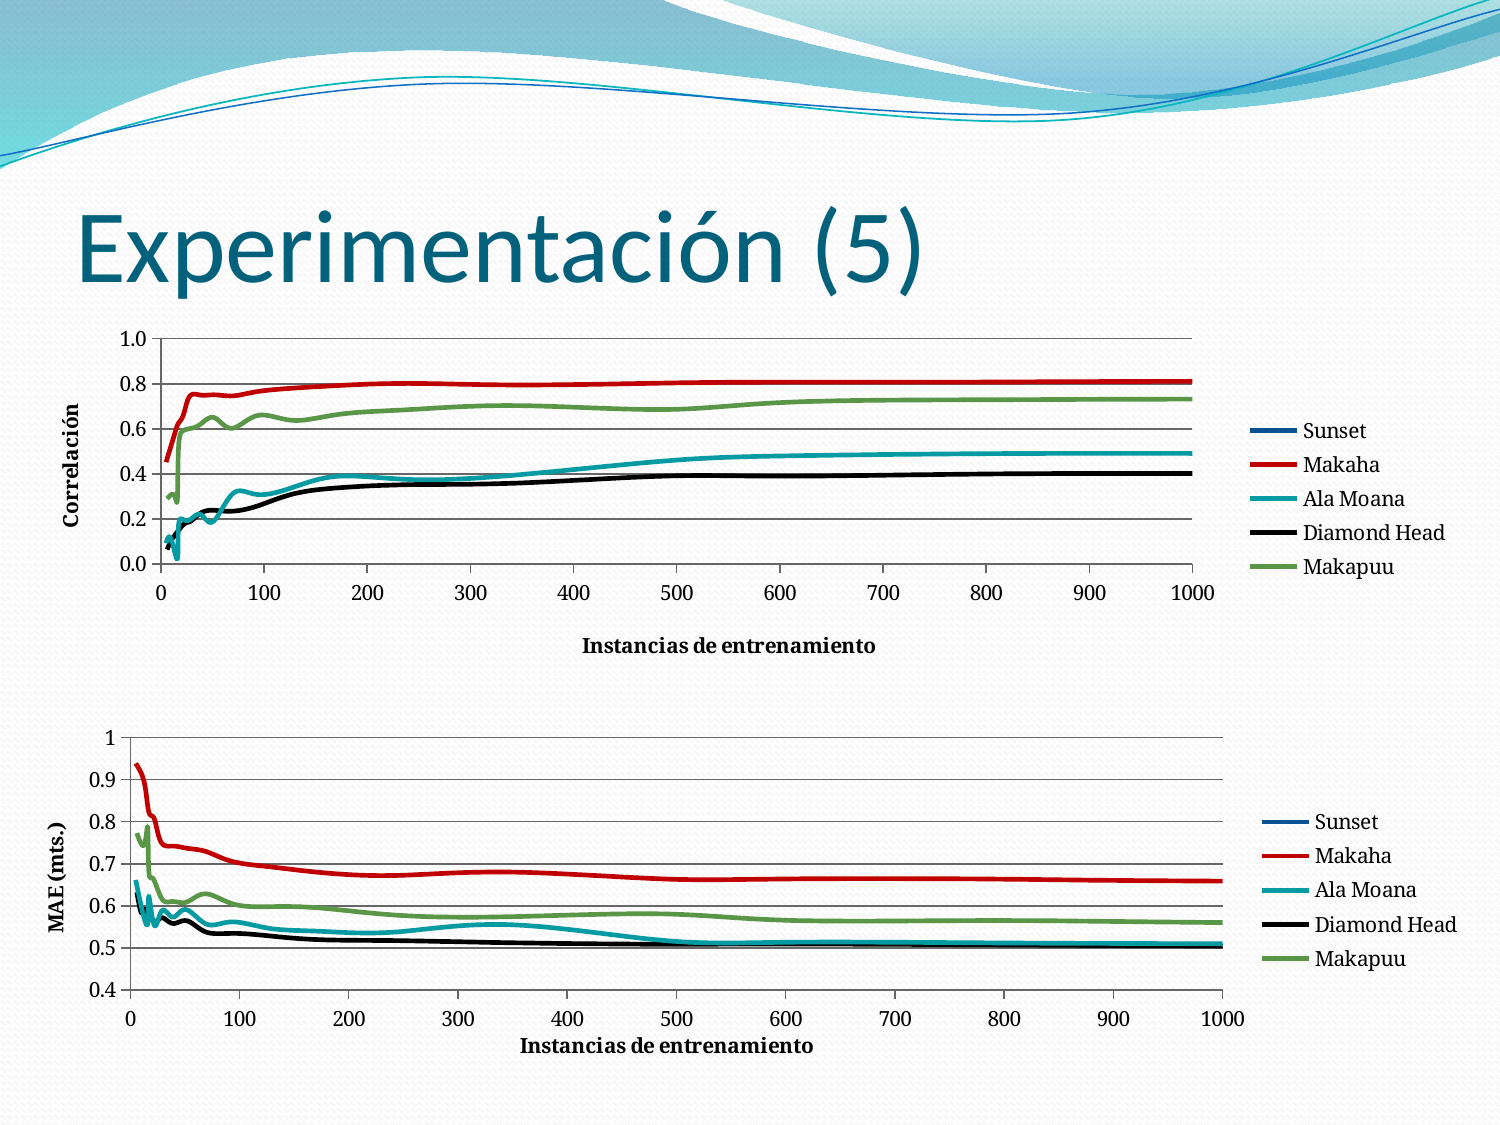

# Experimentación (5)

### Chart

| Category |  |  |  |  |  |
|---|---|---|---|---|---|

### Chart

| Category |  |  |  |  |  |
|---|---|---|---|---|---|